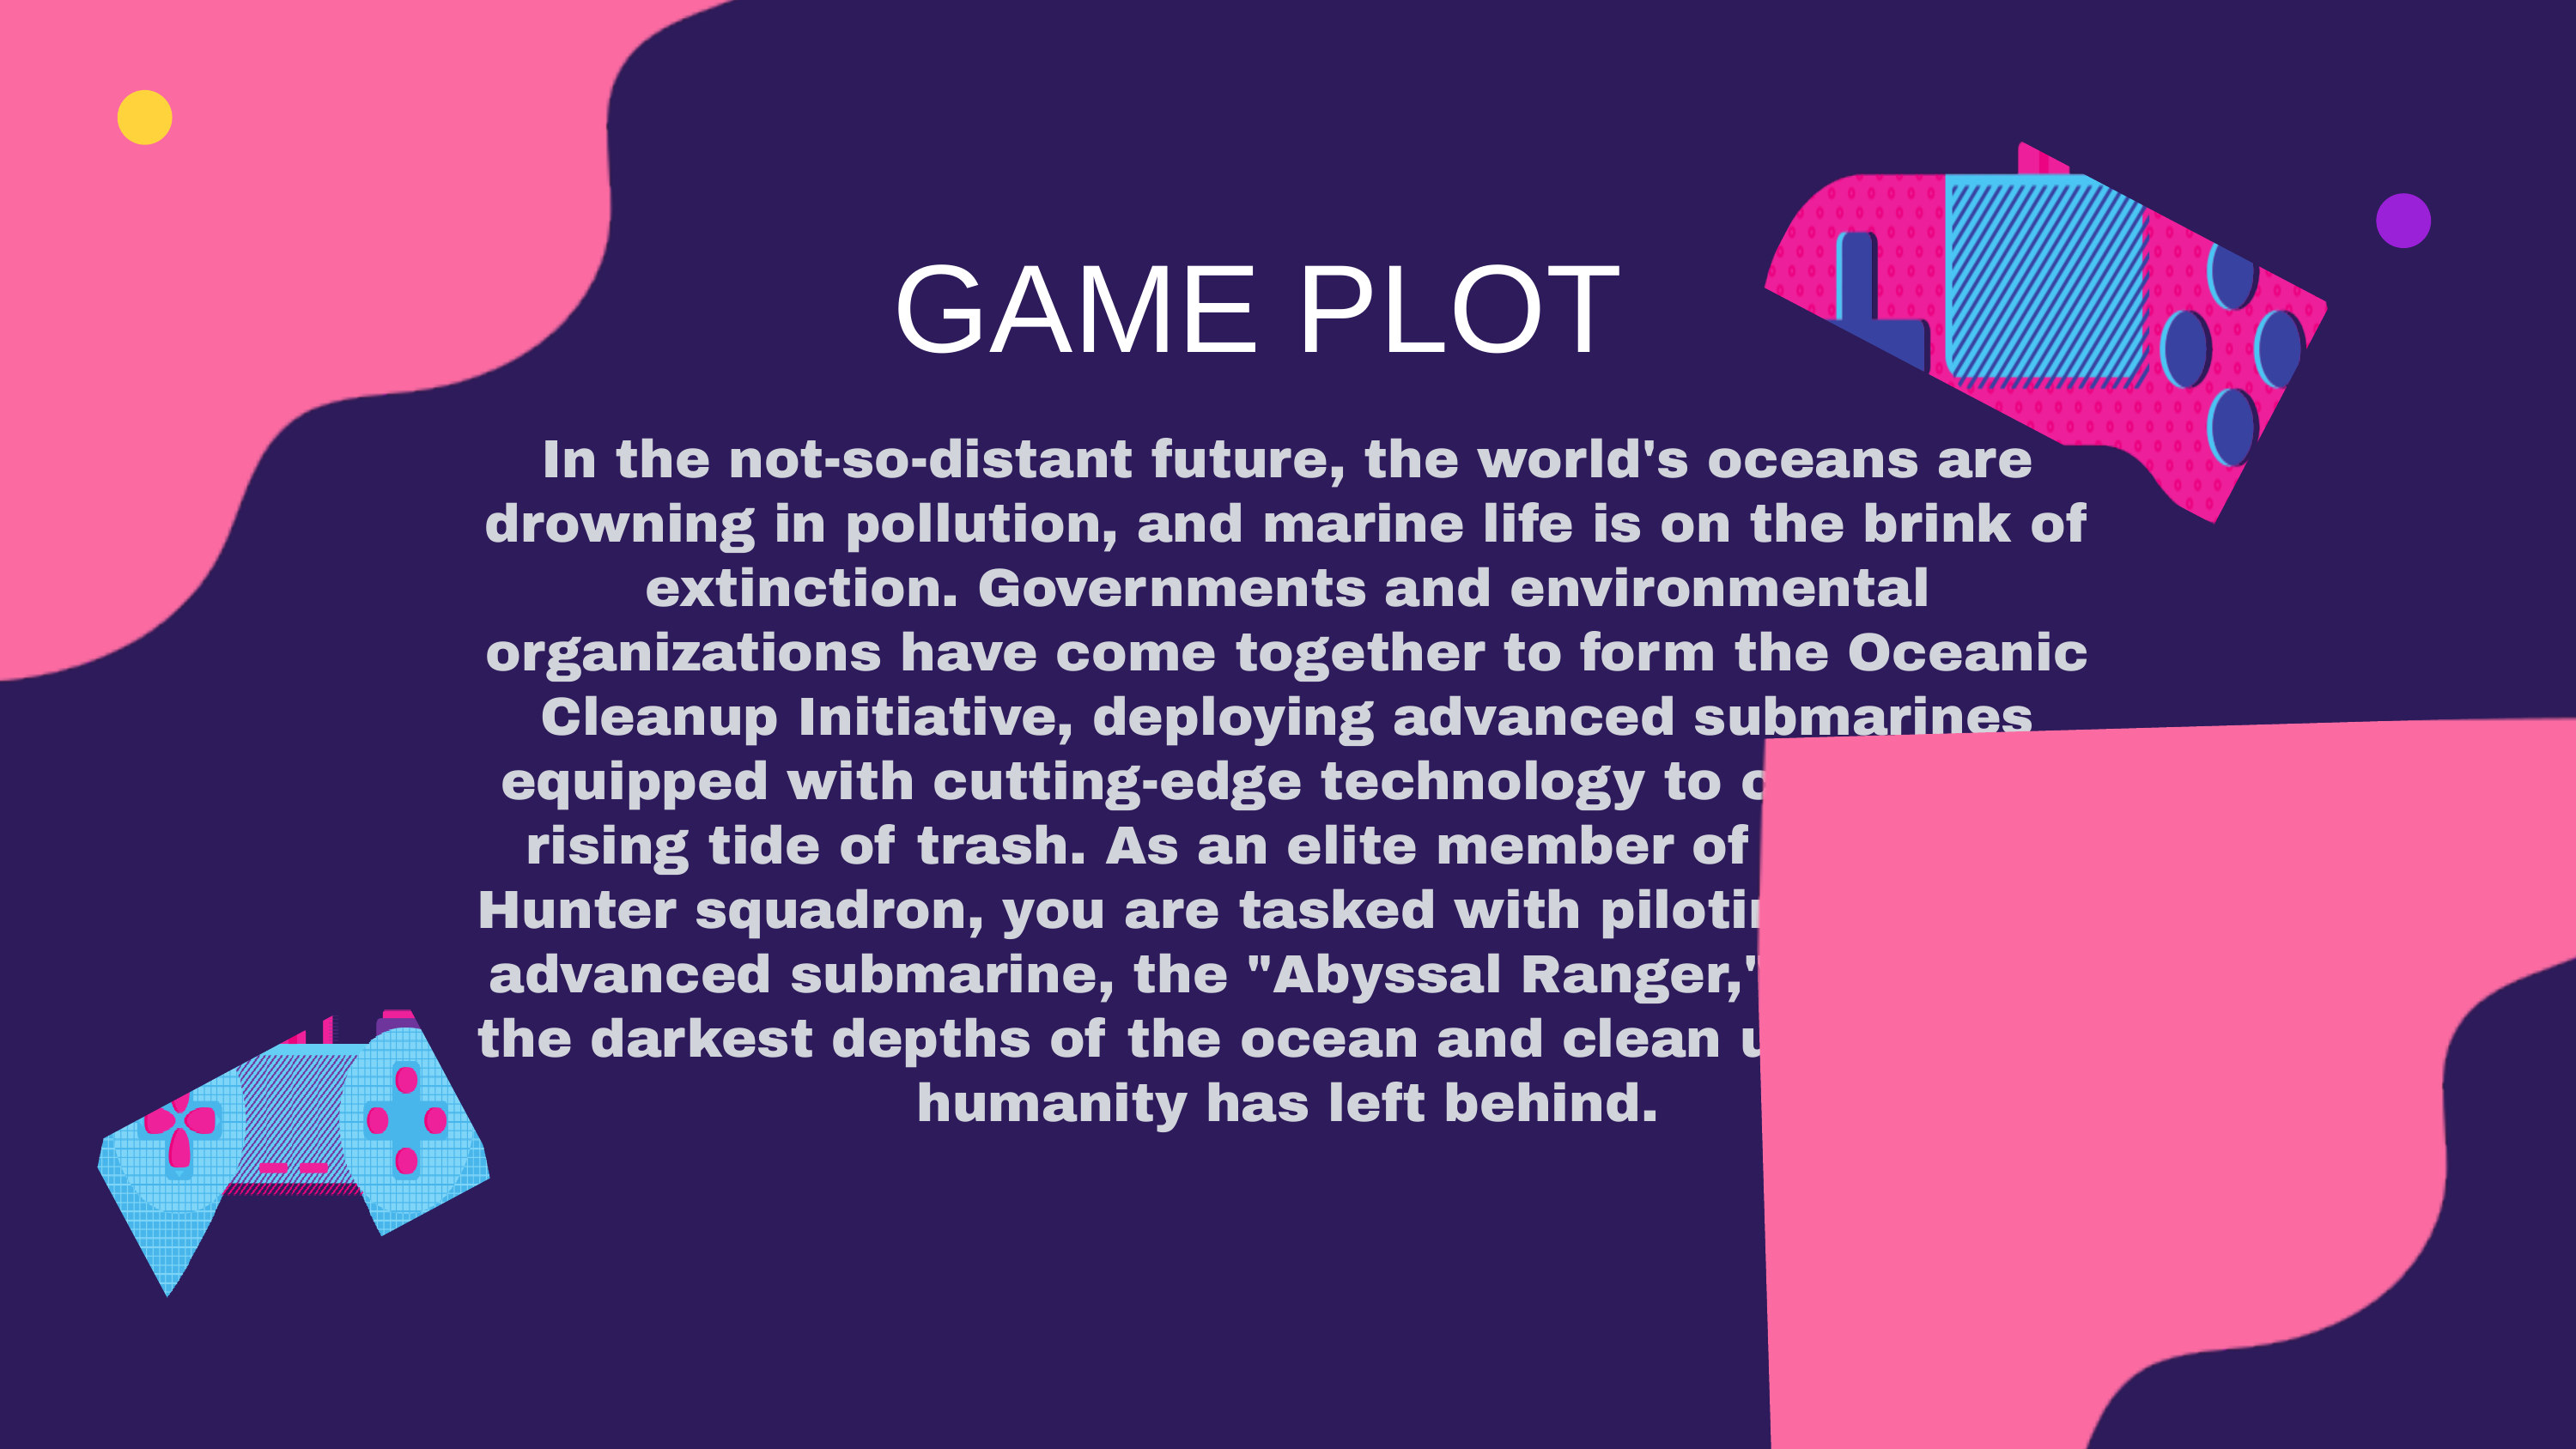

GAME PLOT
In the not-so-distant future, the world's oceans are drowning in pollution, and marine life is on the brink of extinction. Governments and environmental organizations have come together to form the Oceanic Cleanup Initiative, deploying advanced submarines equipped with cutting-edge technology to combat the rising tide of trash. As an elite member of the Trash Hunter squadron, you are tasked with piloting the most advanced submarine, the "Abyssal Ranger," to explore the darkest depths of the ocean and clean up the mess humanity has left behind.